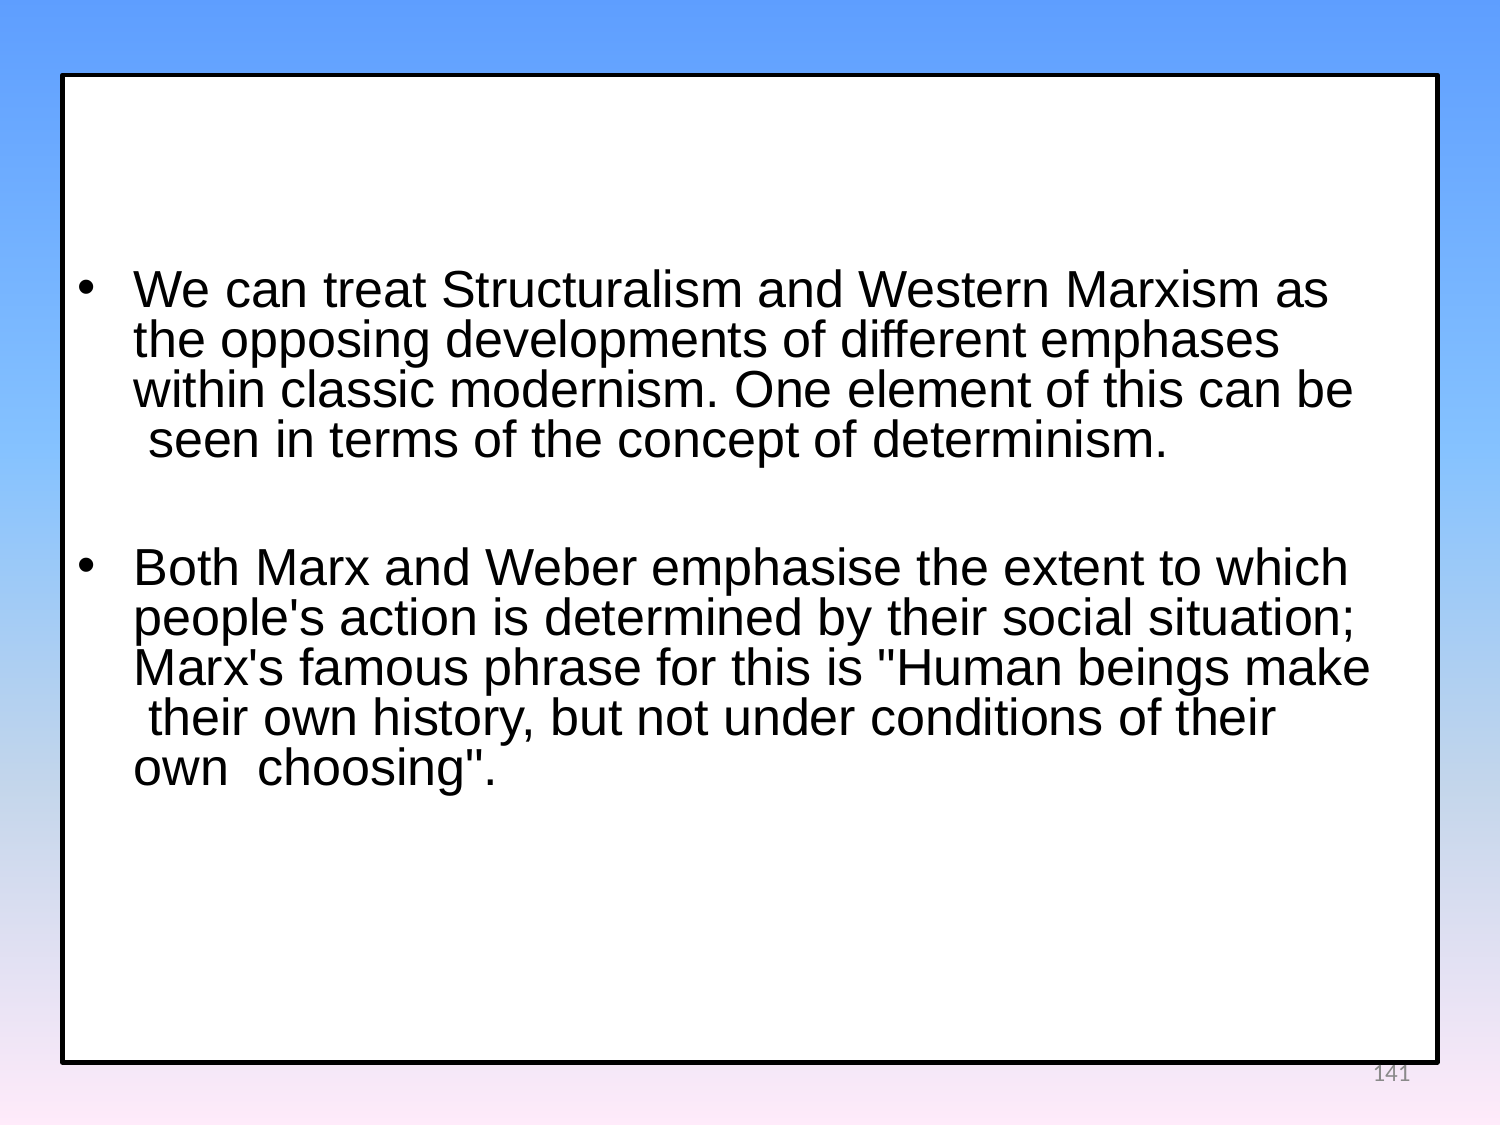

We can treat Structuralism and Western Marxism as  the opposing developments of different emphases  within classic modernism. One element of this can be  seen in terms of the concept of determinism.

Both Marx and Weber emphasise the extent to which  people's action is determined by their social situation;  Marx's famous phrase for this is "Human beings make  their own history, but not under conditions of their own  choosing".
141